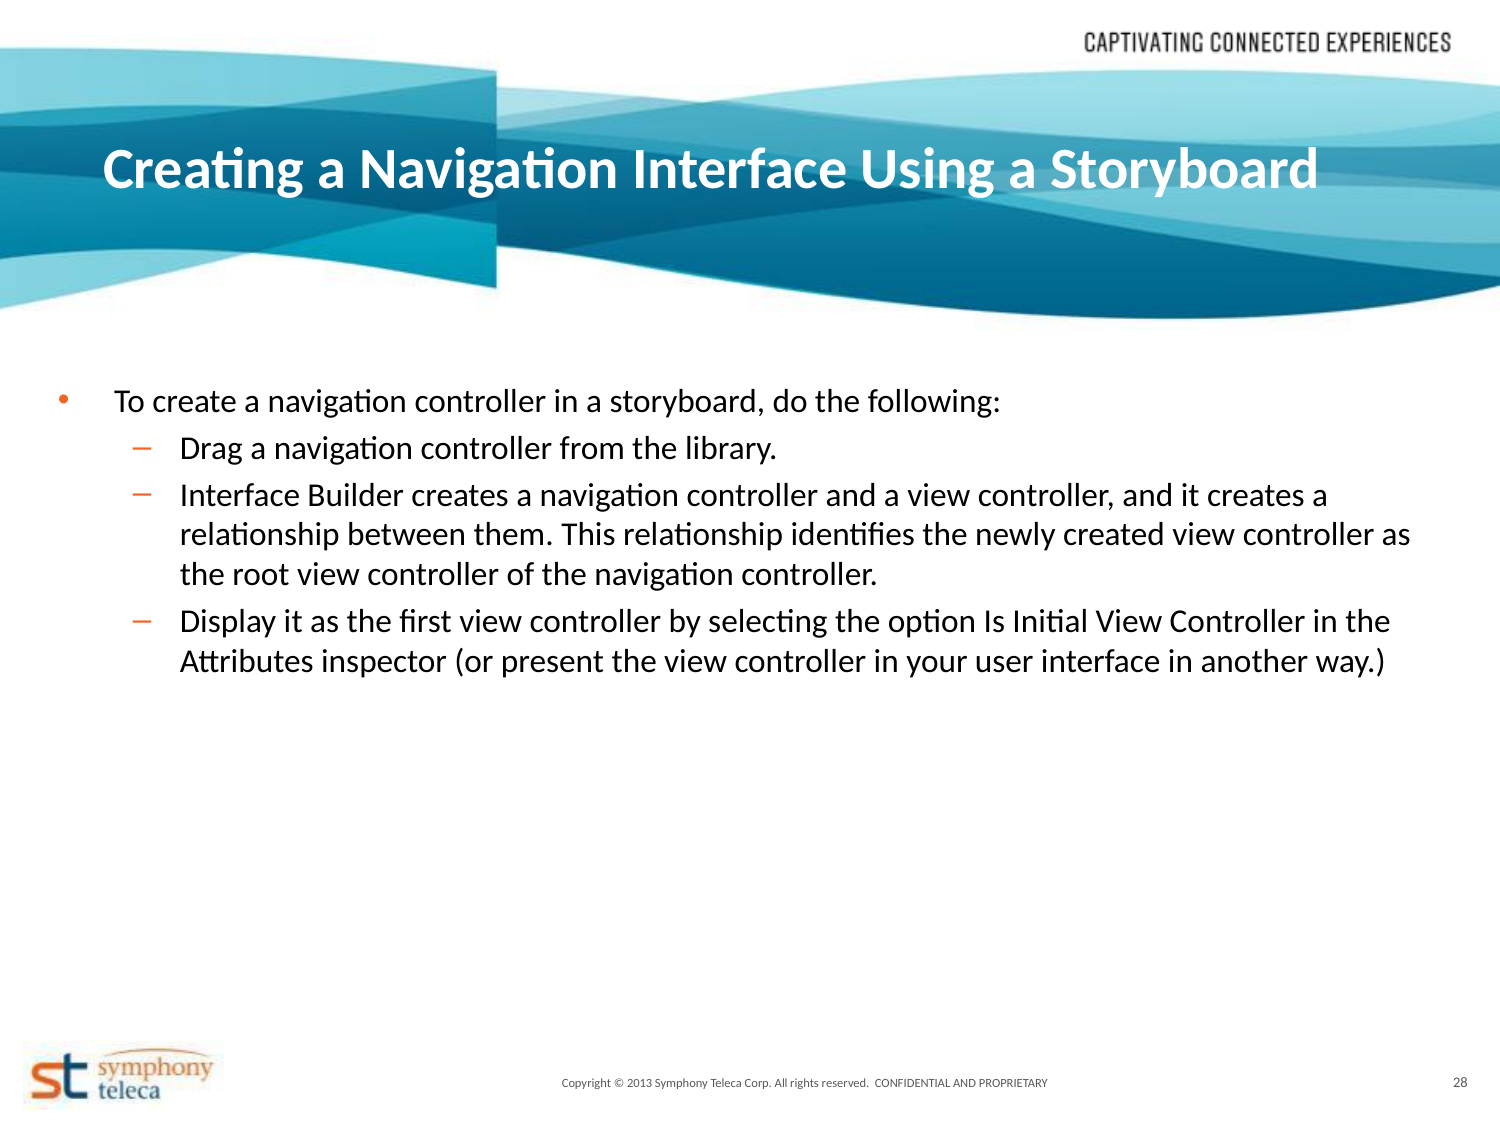

Creating a Navigation Interface Using a Storyboard

To create a navigation controller in a storyboard, do the following:
Drag a navigation controller from the library.
Interface Builder creates a navigation controller and a view controller, and it creates a relationship between them. This relationship identifies the newly created view controller as the root view controller of the navigation controller.
Display it as the first view controller by selecting the option Is Initial View Controller in the Attributes inspector (or present the view controller in your user interface in another way.)